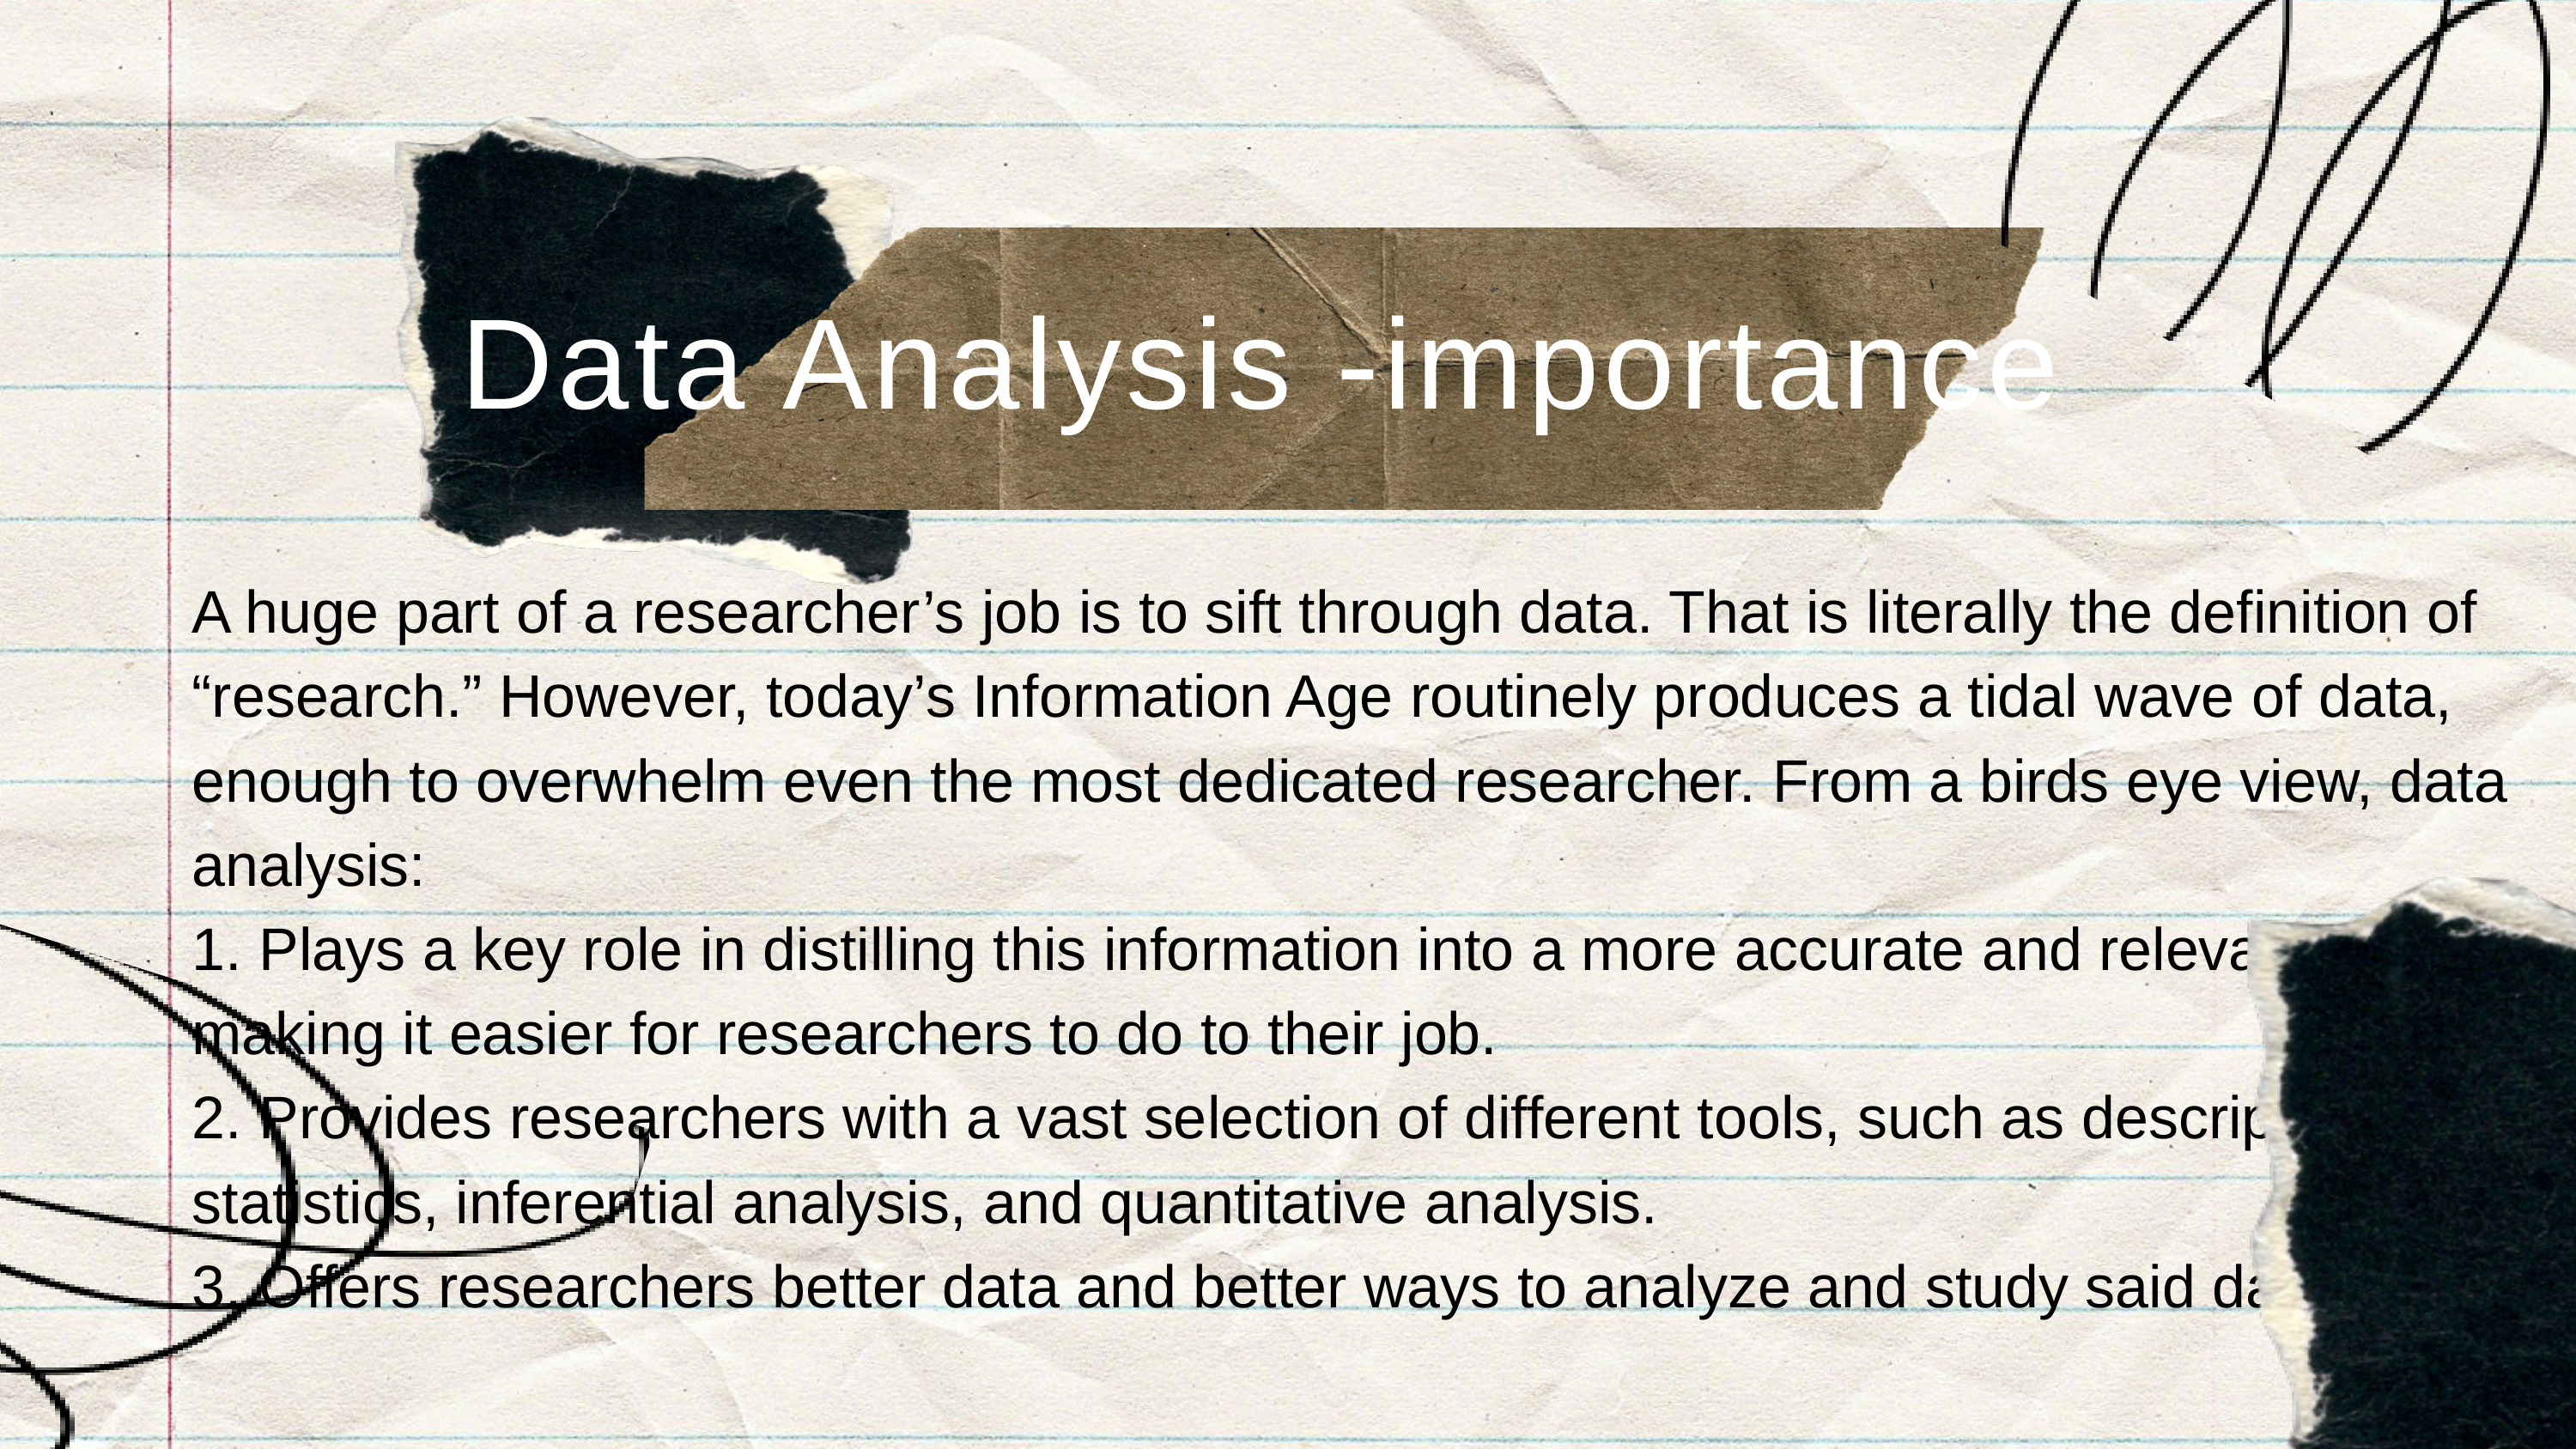

Data Analysis -importance
A huge part of a researcher’s job is to sift through data. That is literally the definition of “research.” However, today’s Information Age routinely produces a tidal wave of data, enough to overwhelm even the most dedicated researcher. From a birds eye view, data analysis:
1. Plays a key role in distilling this information into a more accurate and relevant form, making it easier for researchers to do to their job.
2. Provides researchers with a vast selection of different tools, such as descriptive statistics, inferential analysis, and quantitative analysis.
3. Offers researchers better data and better ways to analyze and study said data.